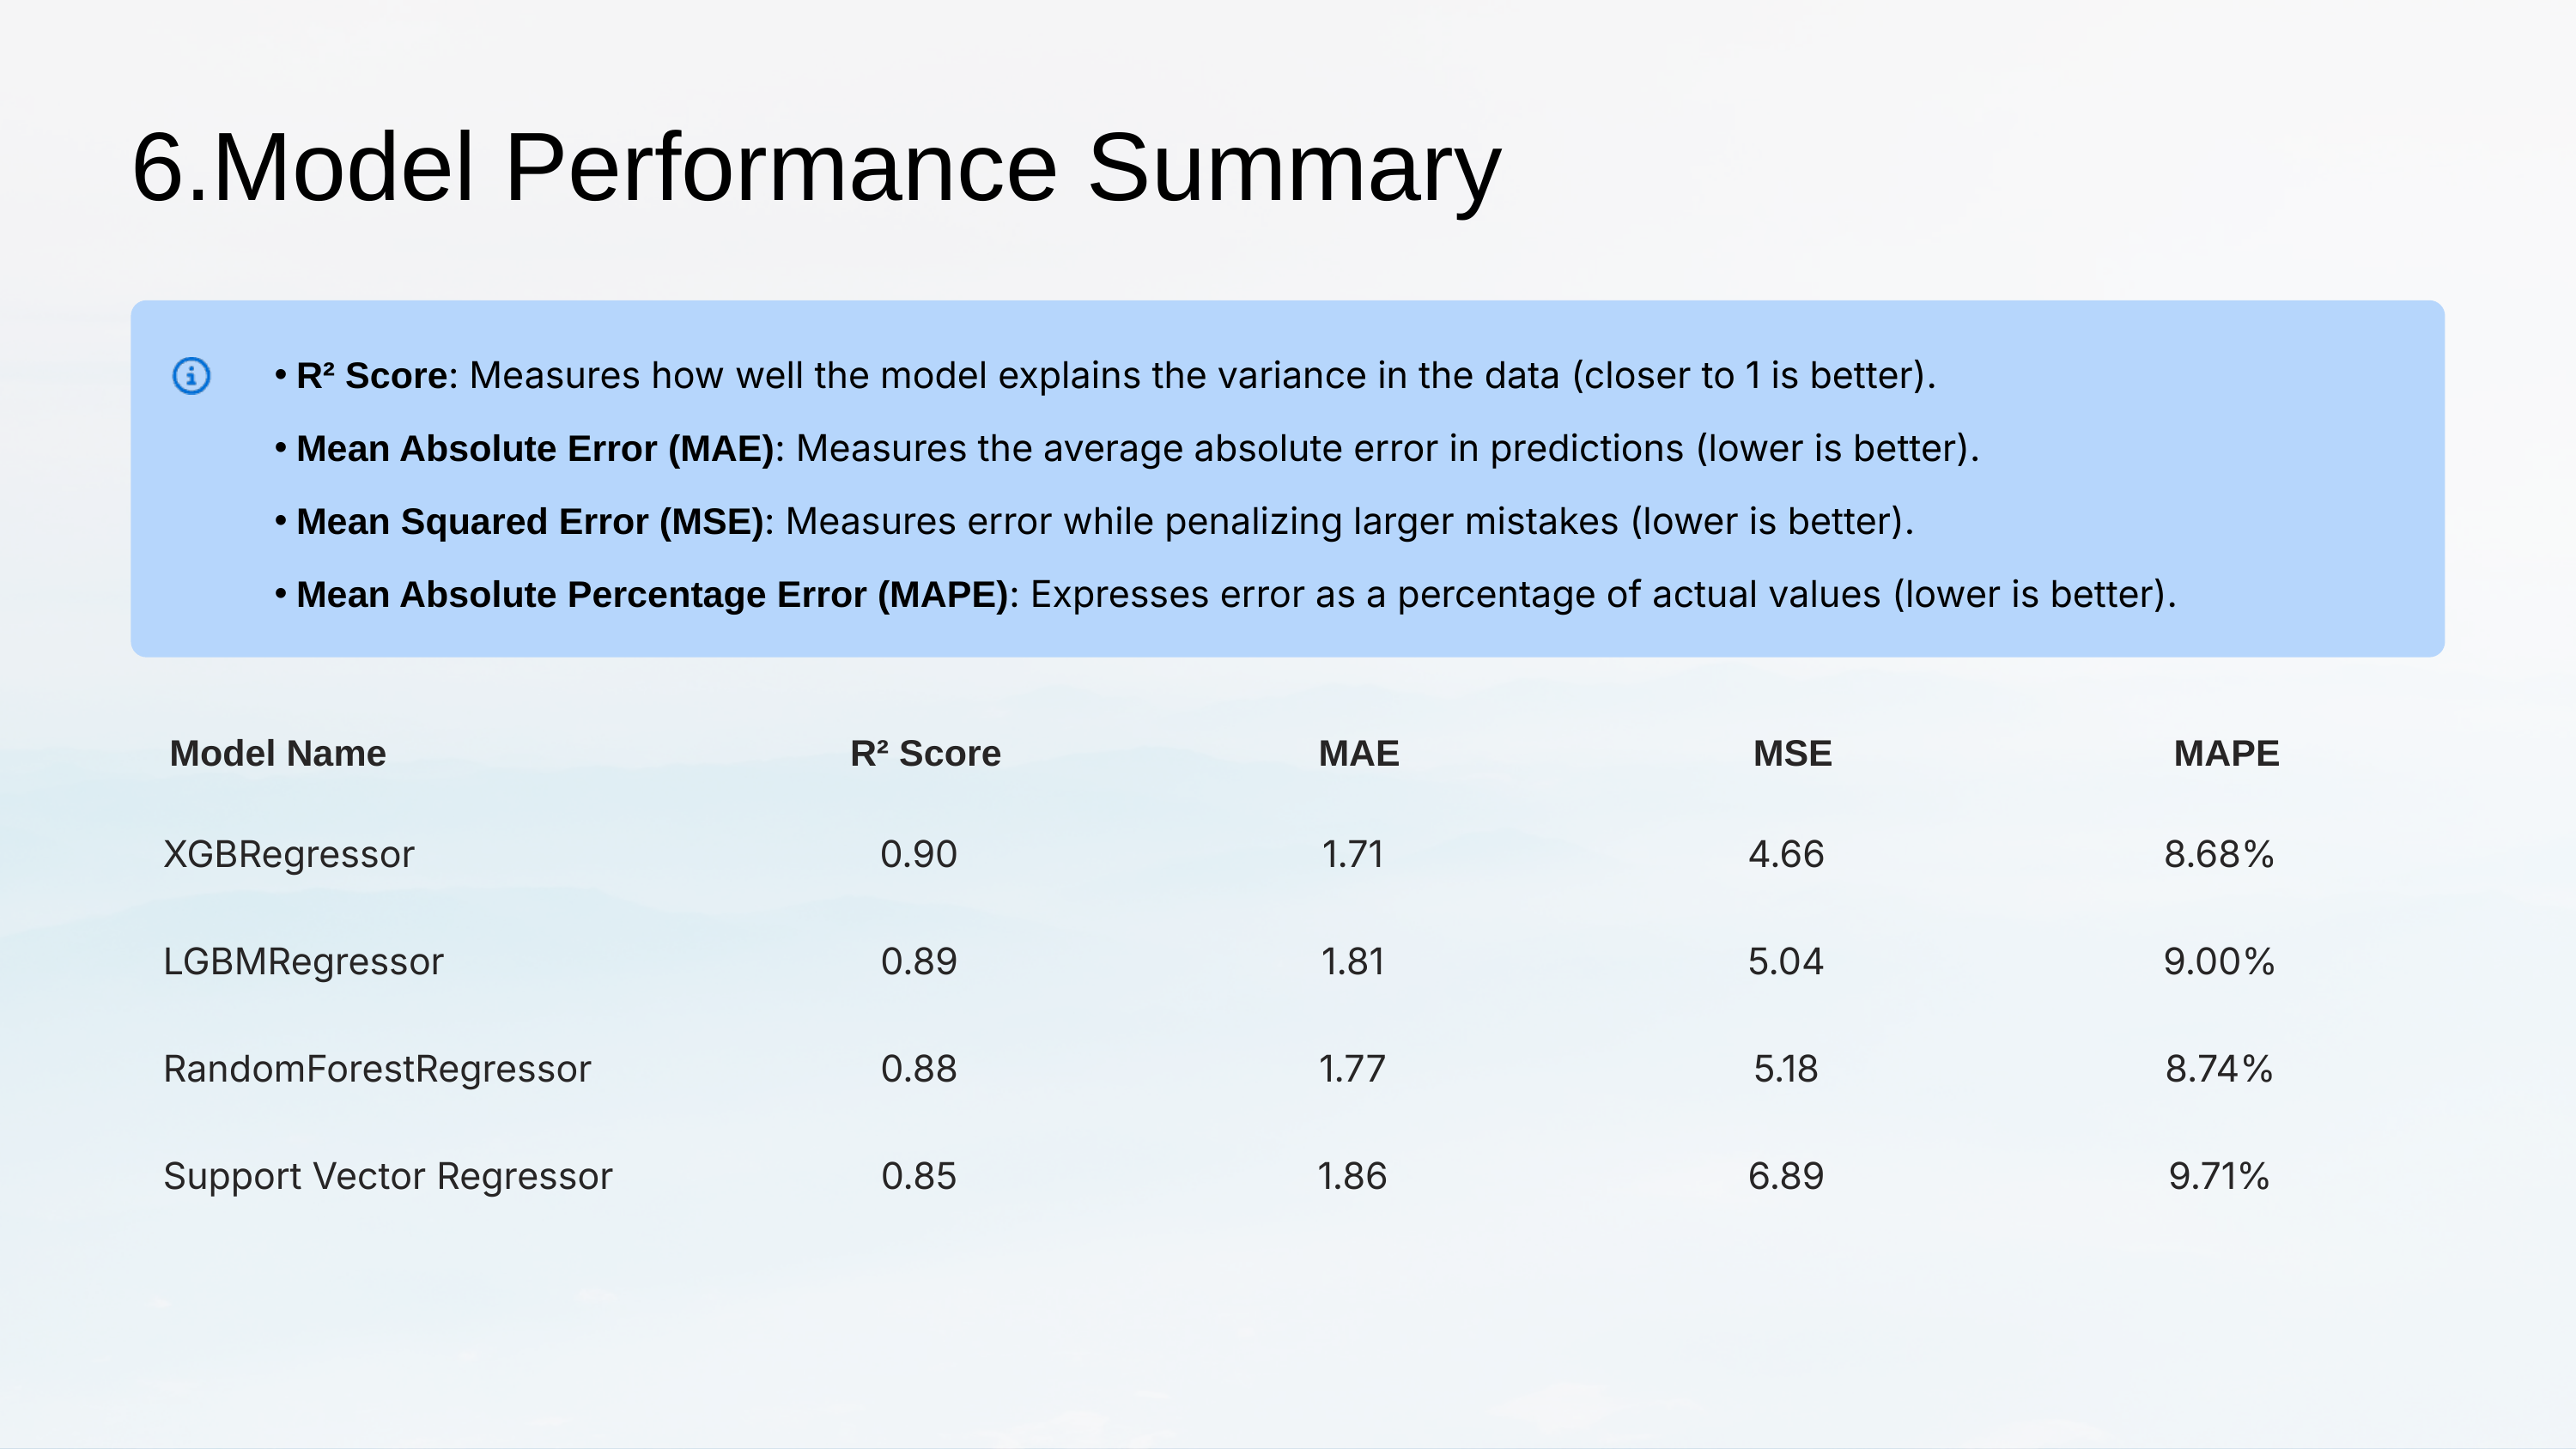

6.Model Performance Summary

R² Score: Measures how well the model explains the variance in the data (closer to 1 is better).

Mean Absolute Error (MAE): Measures the average absolute error in predictions (lower is better).

Mean Squared Error (MSE): Measures error while penalizing larger mistakes (lower is better).

Mean Absolute Percentage Error (MAPE): Expresses error as a percentage of actual values (lower is better).

Model Name

R² Score

MAE

MSE

MAPE

XGBRegressor

0.90

1.71

4.66

8.68%

LGBMRegressor

0.89

1.81

5.04

9.00%

RandomForestRegressor

0.88

1.77

5.18

8.74%

Support Vector Regressor

0.85

1.86

6.89

9.71%